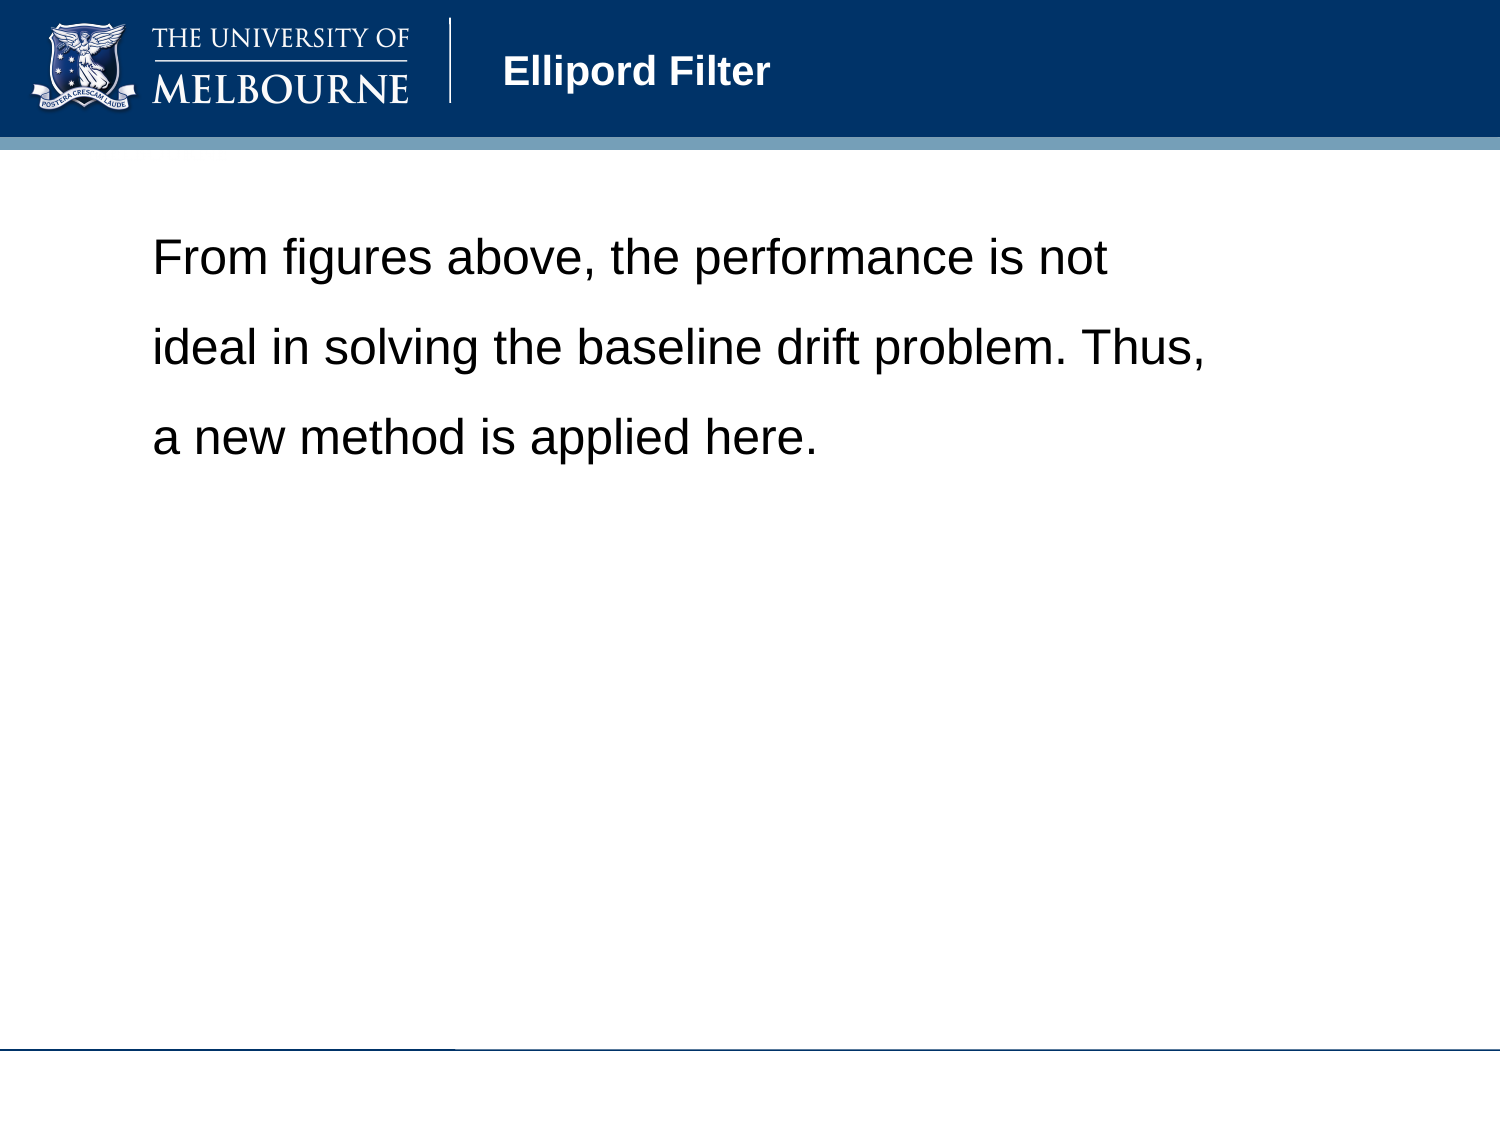

# Ellipord Filter
From figures above, the performance is not ideal in solving the baseline drift problem. Thus, a new method is applied here.